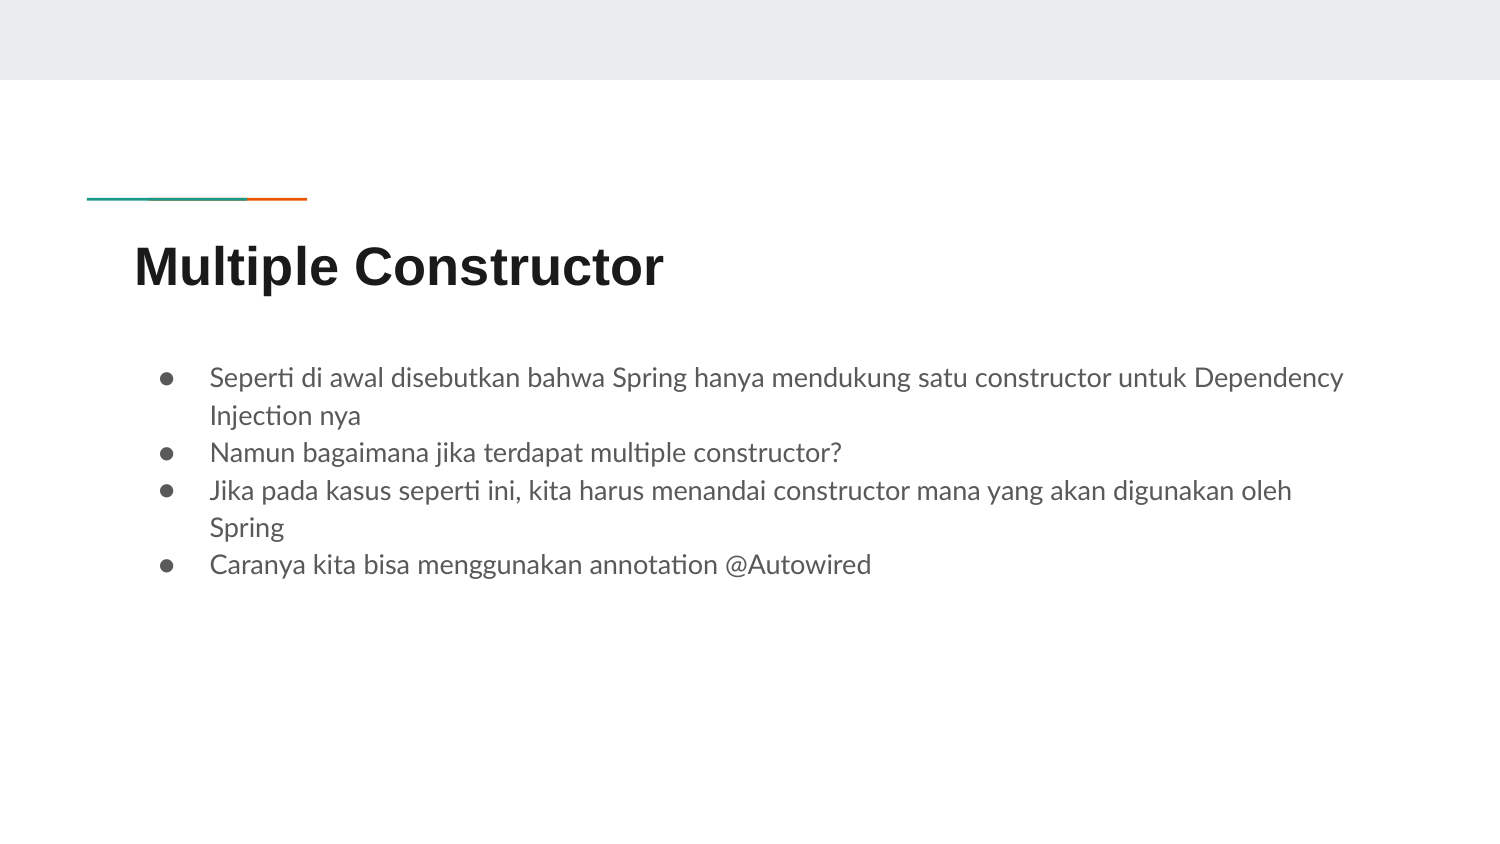

# Multiple Constructor
Seperti di awal disebutkan bahwa Spring hanya mendukung satu constructor untuk Dependency Injection nya
Namun bagaimana jika terdapat multiple constructor?
Jika pada kasus seperti ini, kita harus menandai constructor mana yang akan digunakan oleh Spring
Caranya kita bisa menggunakan annotation @Autowired